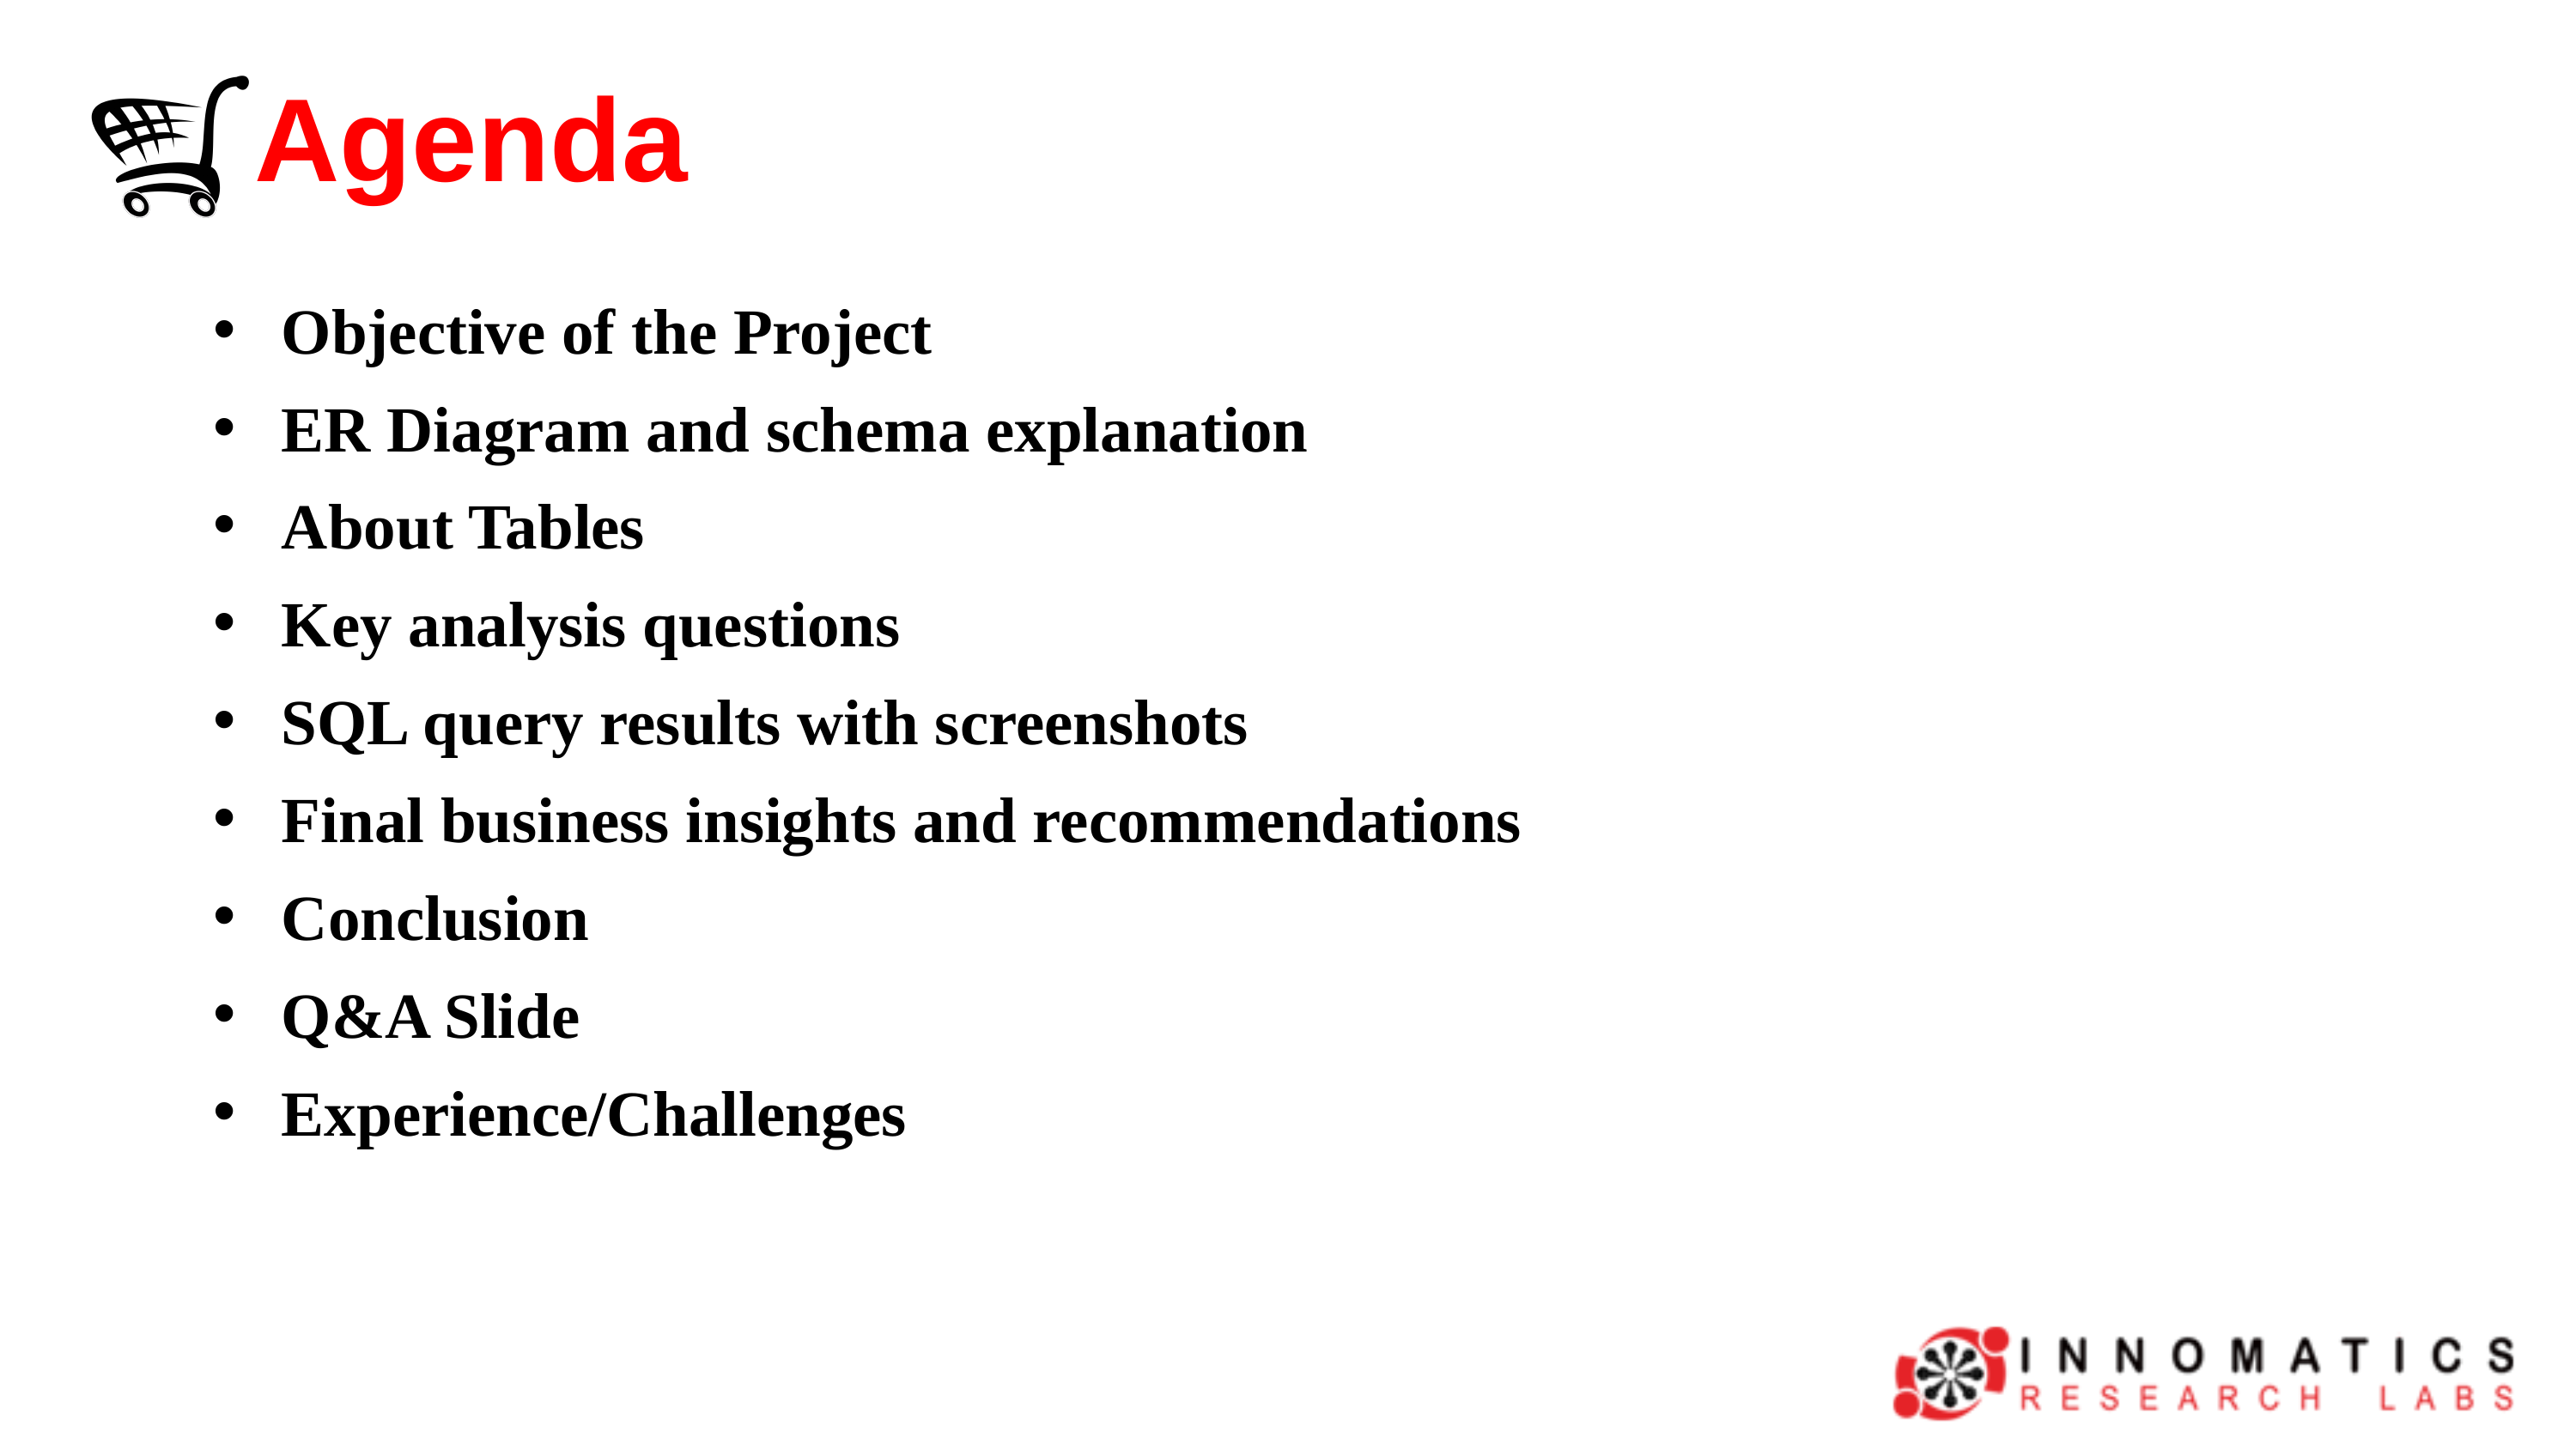

Agenda

Objective of the Project
ER Diagram and schema explanation
About Tables
Key analysis questions
SQL query results with screenshots
Final business insights and recommendations
Conclusion
Q&A Slide
Experience/Challenges